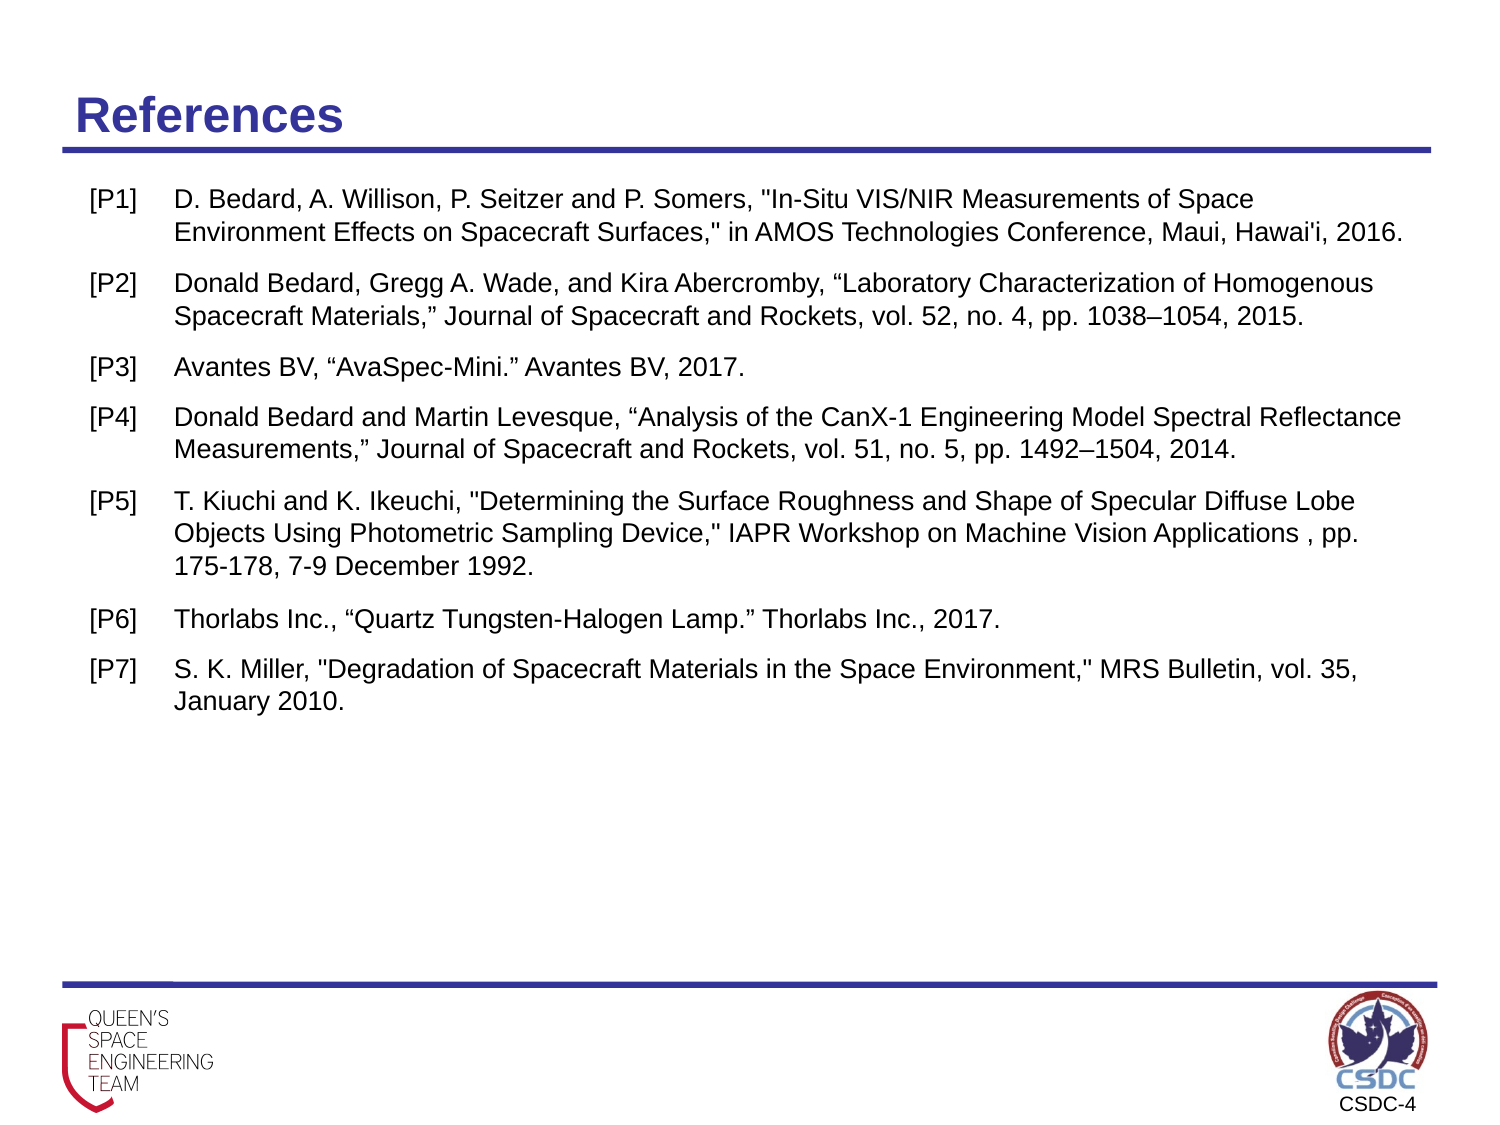

# References
| [P1] | D. Bedard, A. Willison, P. Seitzer and P. Somers, "In-Situ VIS/NIR Measurements of Space Environment Effects on Spacecraft Surfaces," in AMOS Technologies Conference, Maui, Hawai'i, 2016. |
| --- | --- |
| [P2] | Donald Bedard, Gregg A. Wade, and Kira Abercromby, “Laboratory Characterization of Homogenous Spacecraft Materials,” Journal of Spacecraft and Rockets, vol. 52, no. 4, pp. 1038–1054, 2015. |
| [P3] | Avantes BV, “AvaSpec-Mini.” Avantes BV, 2017. |
| [P4] | Donald Bedard and Martin Levesque, “Analysis of the CanX-1 Engineering Model Spectral Reflectance Measurements,” Journal of Spacecraft and Rockets, vol. 51, no. 5, pp. 1492–1504, 2014. |
| [P5] | T. Kiuchi and K. Ikeuchi, "Determining the Surface Roughness and Shape of Specular Diffuse Lobe Objects Using Photometric Sampling Device," IAPR Workshop on Machine Vision Applications , pp. 175-178, 7-9 December 1992. |
| [P6] | Thorlabs Inc., “Quartz Tungsten-Halogen Lamp.” Thorlabs Inc., 2017. |
| [P7] | S. K. Miller, "Degradation of Spacecraft Materials in the Space Environment," MRS Bulletin, vol. 35, January 2010. |